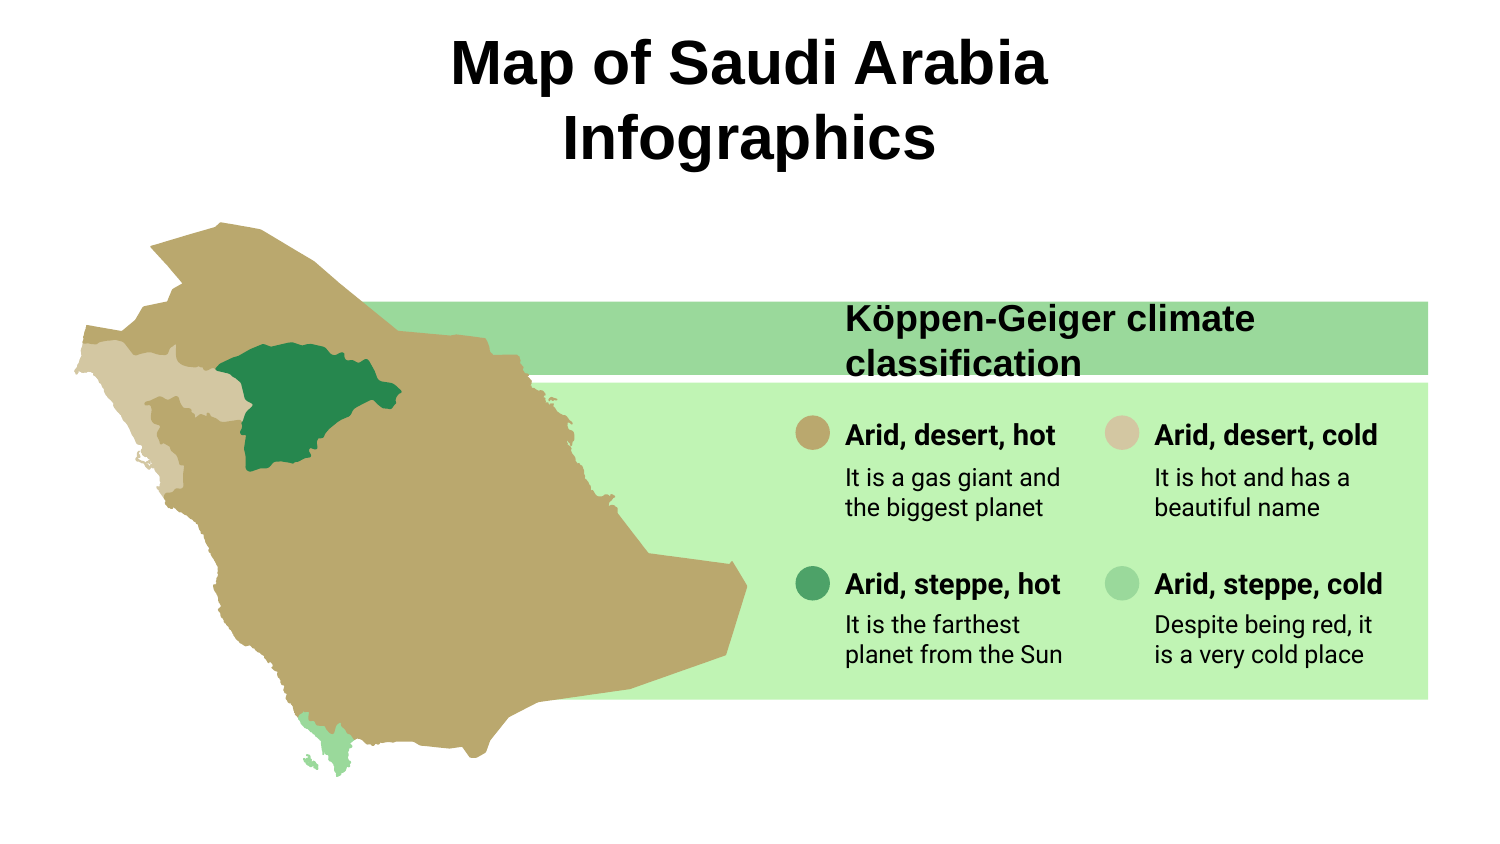

# Map of Saudi Arabia Infographics

Köppen-Geiger climate classification

Arid, desert, hot
Arid, desert, cold

It is a gas giant and the biggest planet
It is hot and has a beautiful name
Arid, steppe, hot
Arid, steppe, cold

It is the farthest planet from the Sun
Despite being red, it is a very cold place